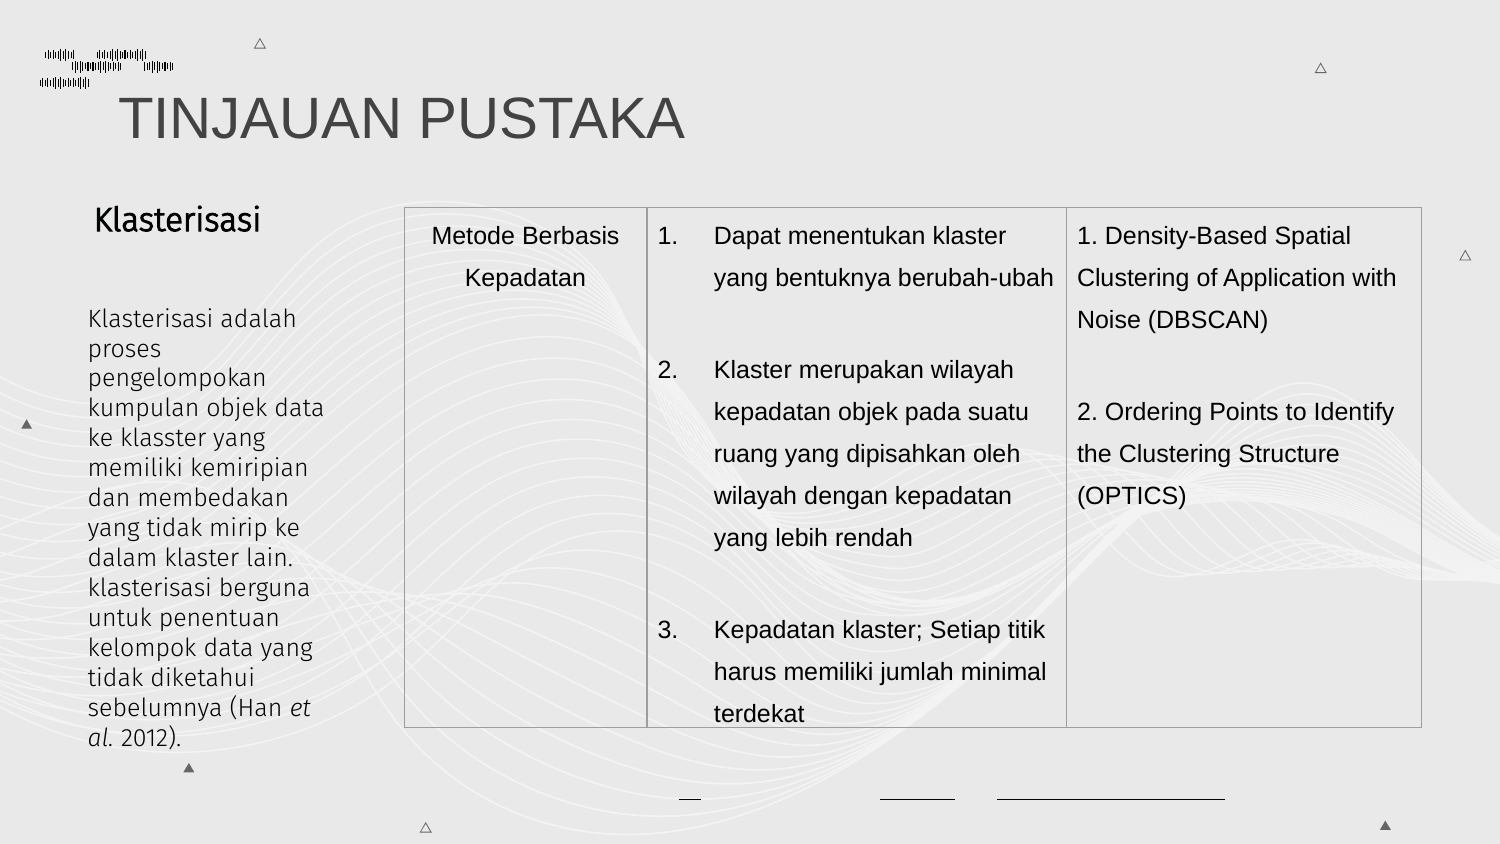

# TINJAUAN PUSTAKA
Klasterisasi
| Metode Berbasis Kepadatan | Dapat menentukan klaster yang bentuknya berubah-ubah Klaster merupakan wilayah kepadatan objek pada suatu ruang yang dipisahkan oleh wilayah dengan kepadatan yang lebih rendah Kepadatan klaster; Setiap titik harus memiliki jumlah minimal terdekat | 1. Density-Based Spatial Clustering of Application with Noise (DBSCAN) 2. Ordering Points to Identify the Clustering Structure (OPTICS) |
| --- | --- | --- |
Klasterisasi adalah proses pengelompokan kumpulan objek data ke klasster yang memiliki kemiripian dan membedakan yang tidak mirip ke dalam klaster lain.
klasterisasi berguna untuk penentuan kelompok data yang tidak diketahui sebelumnya (Han et al. 2012).